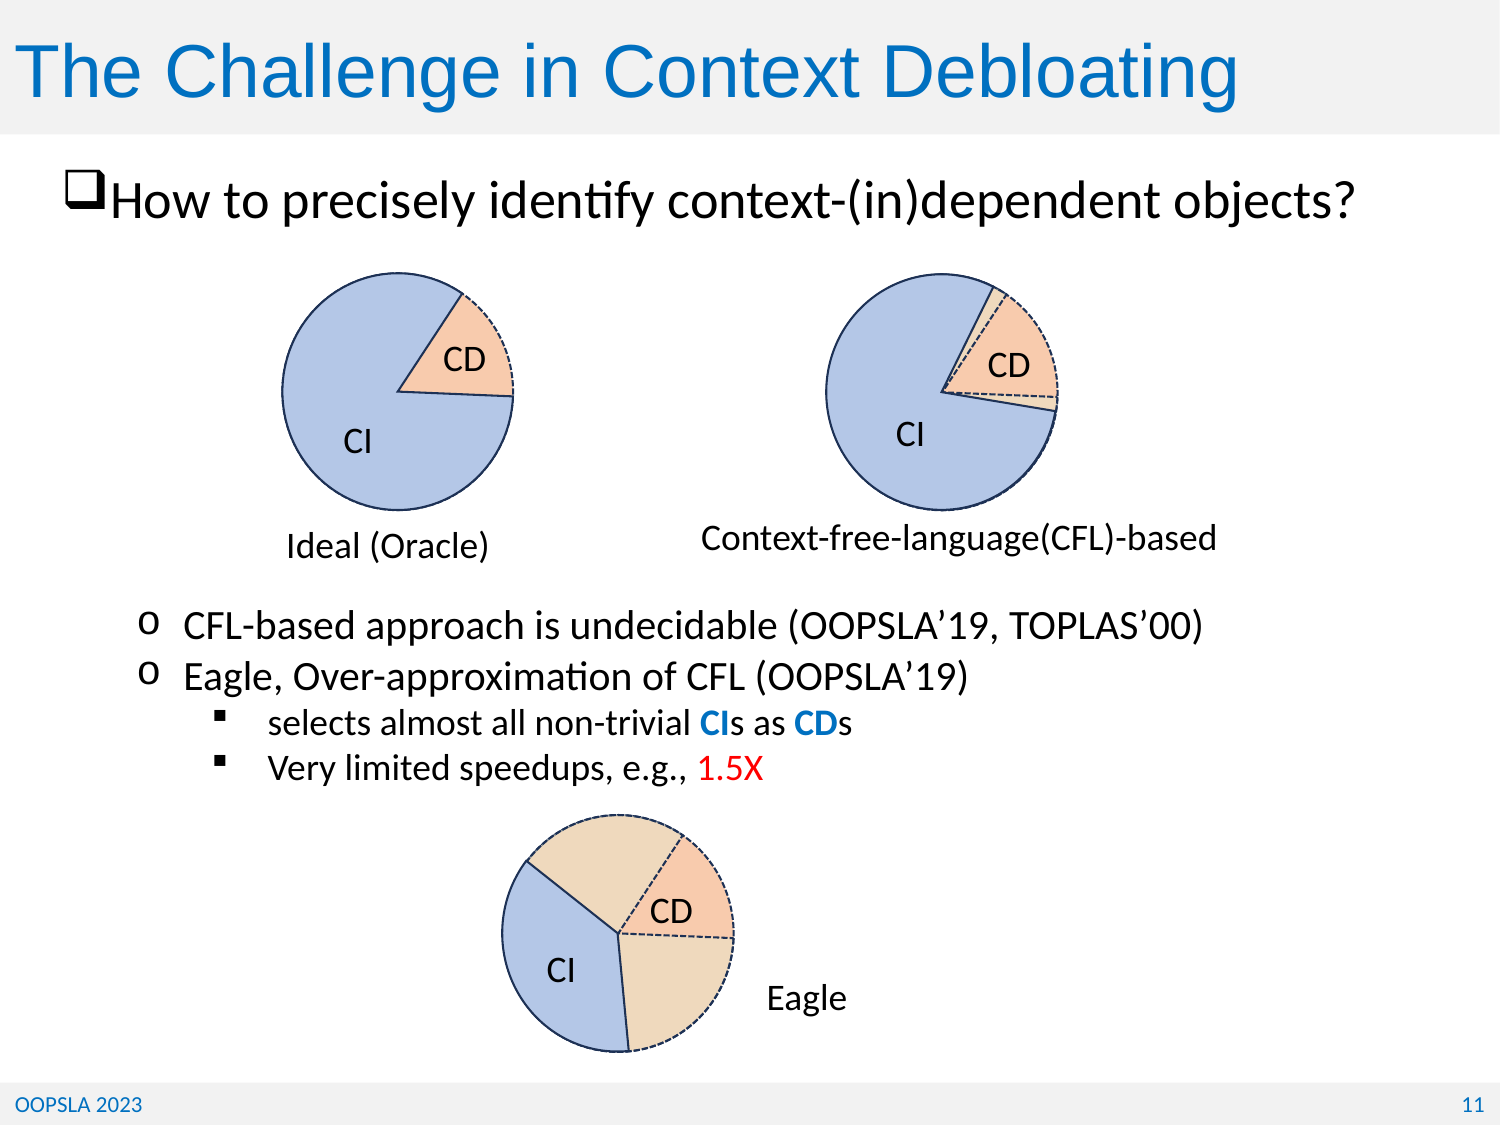

The Challenge in Context Debloating
How to precisely identify context-(in)dependent objects?

CD
CD
CI
CI
Context-free-language(CFL)-based
Ideal (Oracle)
CFL-based approach is undecidable (OOPSLA’19, TOPLAS’00)
Eagle, Over-approximation of CFL (OOPSLA’19)
selects almost all non-trivial CIs as CDs
Very limited speedups, e.g., 1.5X

CD
CI
Eagle

OOPSLA 2023
11